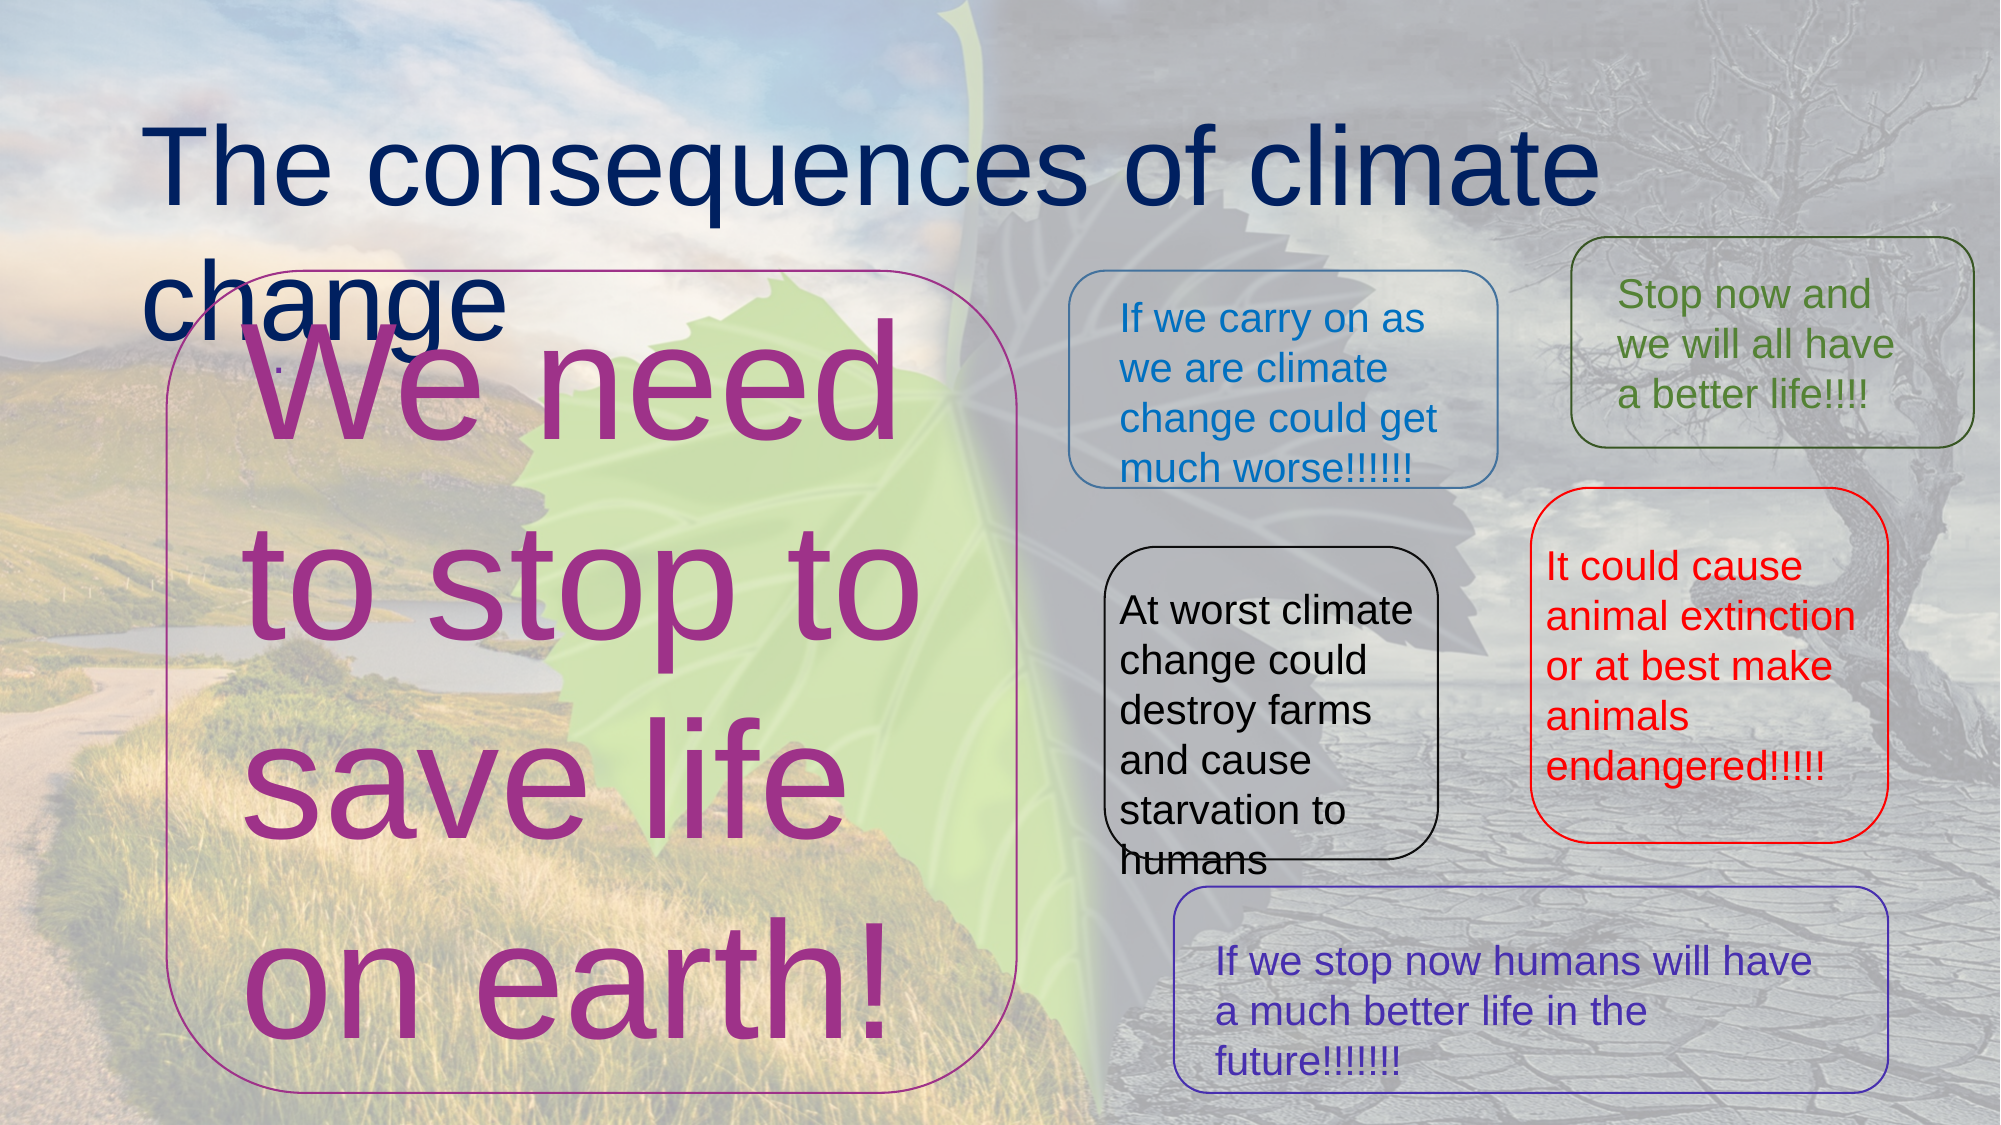

The consequences of climate change

Stop now and we will all have a better life!!!!
We need to stop to save life on earth!

If we carry on as we are climate change could get much worse!!!!!!
.

It could cause animal extinction or at best make animals endangered!!!!!

At worst climate change could destroy farms and cause starvation to humans

If we stop now humans will have a much better life in the future!!!!!!!